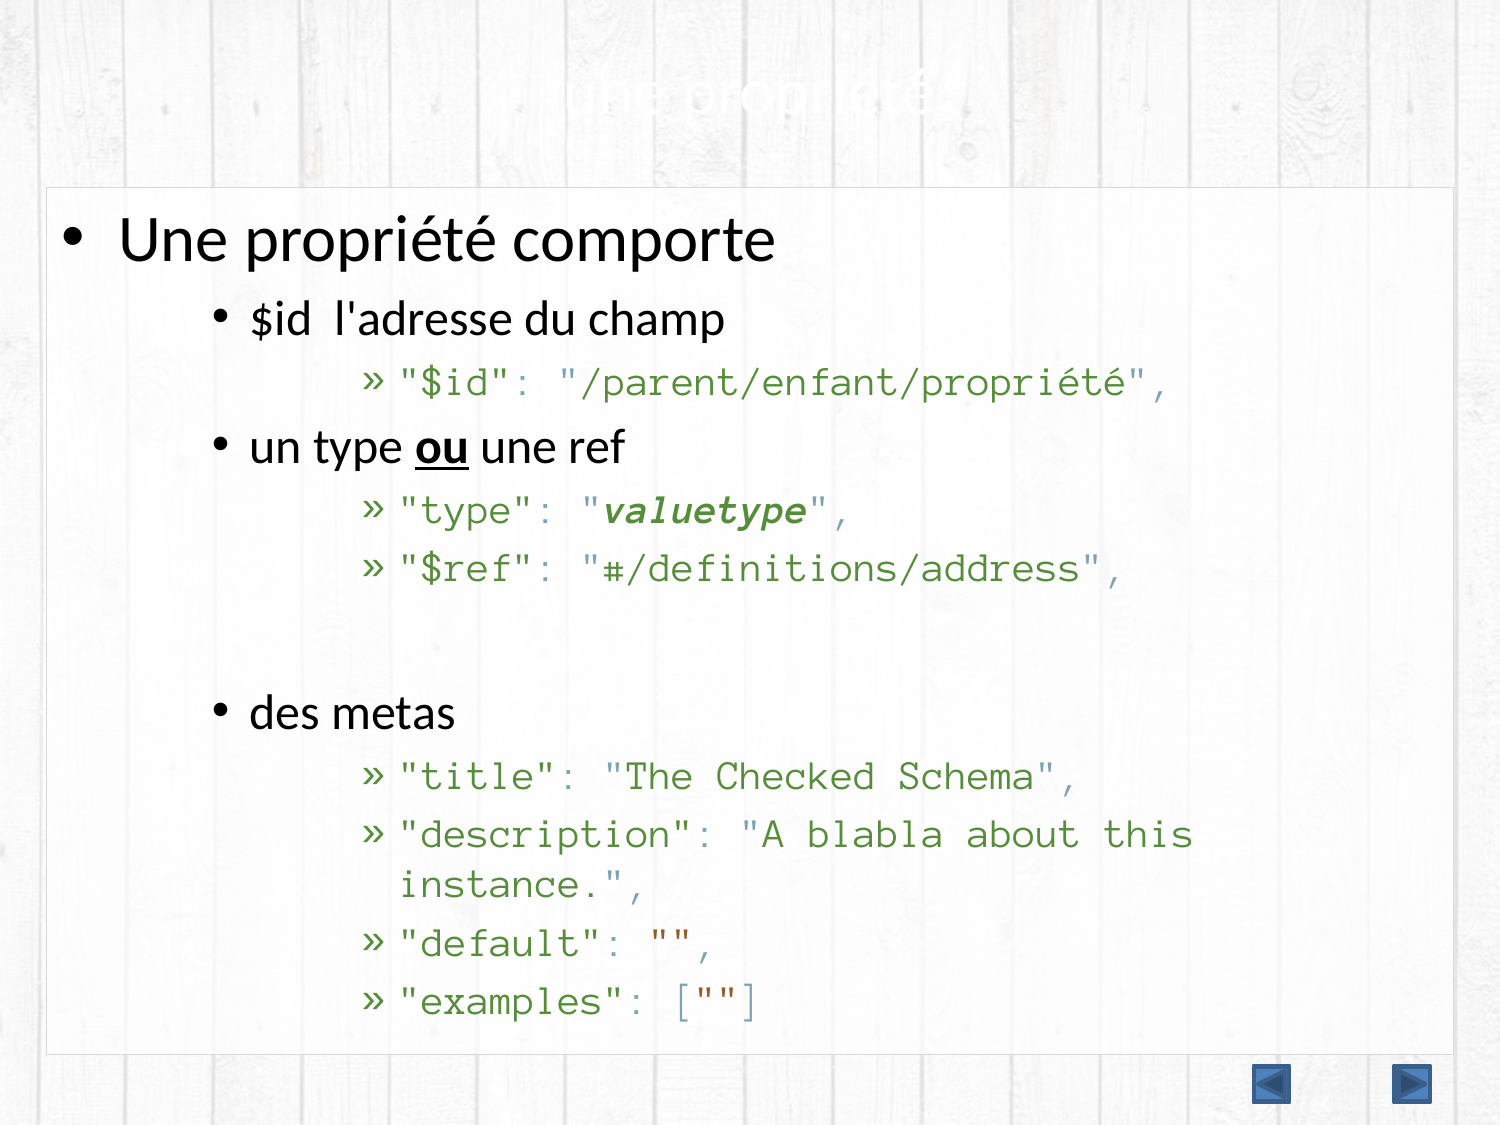

# une propriété
Une propriété comporte
$id  l'adresse du champ
"$id": "/parent/enfant/propriété",
un type ou une ref
"type": "valuetype",
"$ref": "#/definitions/address",

des metas
"title": "The Checked Schema",
"description": "A blabla about this instance.",
"default": "",
"examples": [""]